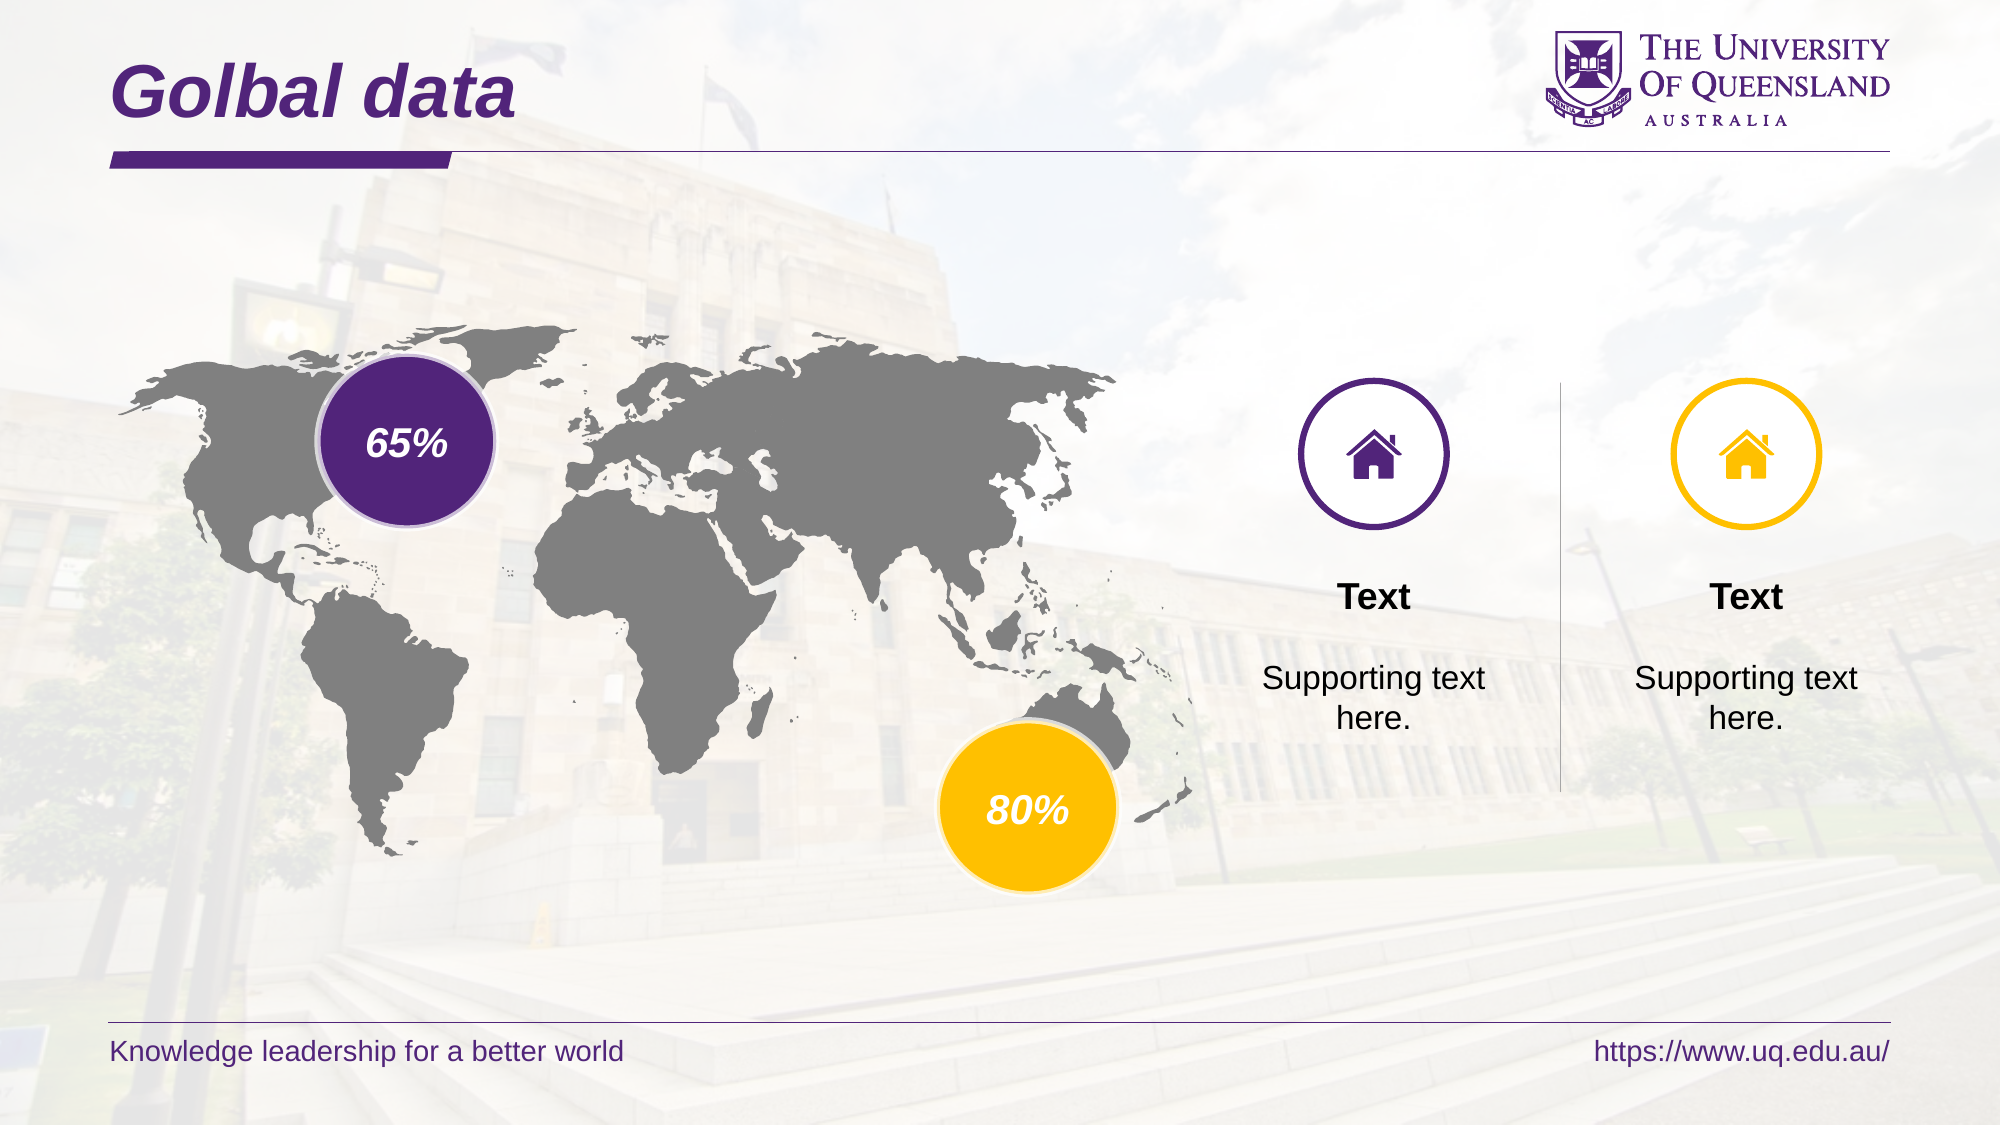

# Golbal data

65%

Text
Text
Supporting text here.
Supporting text here.
80%